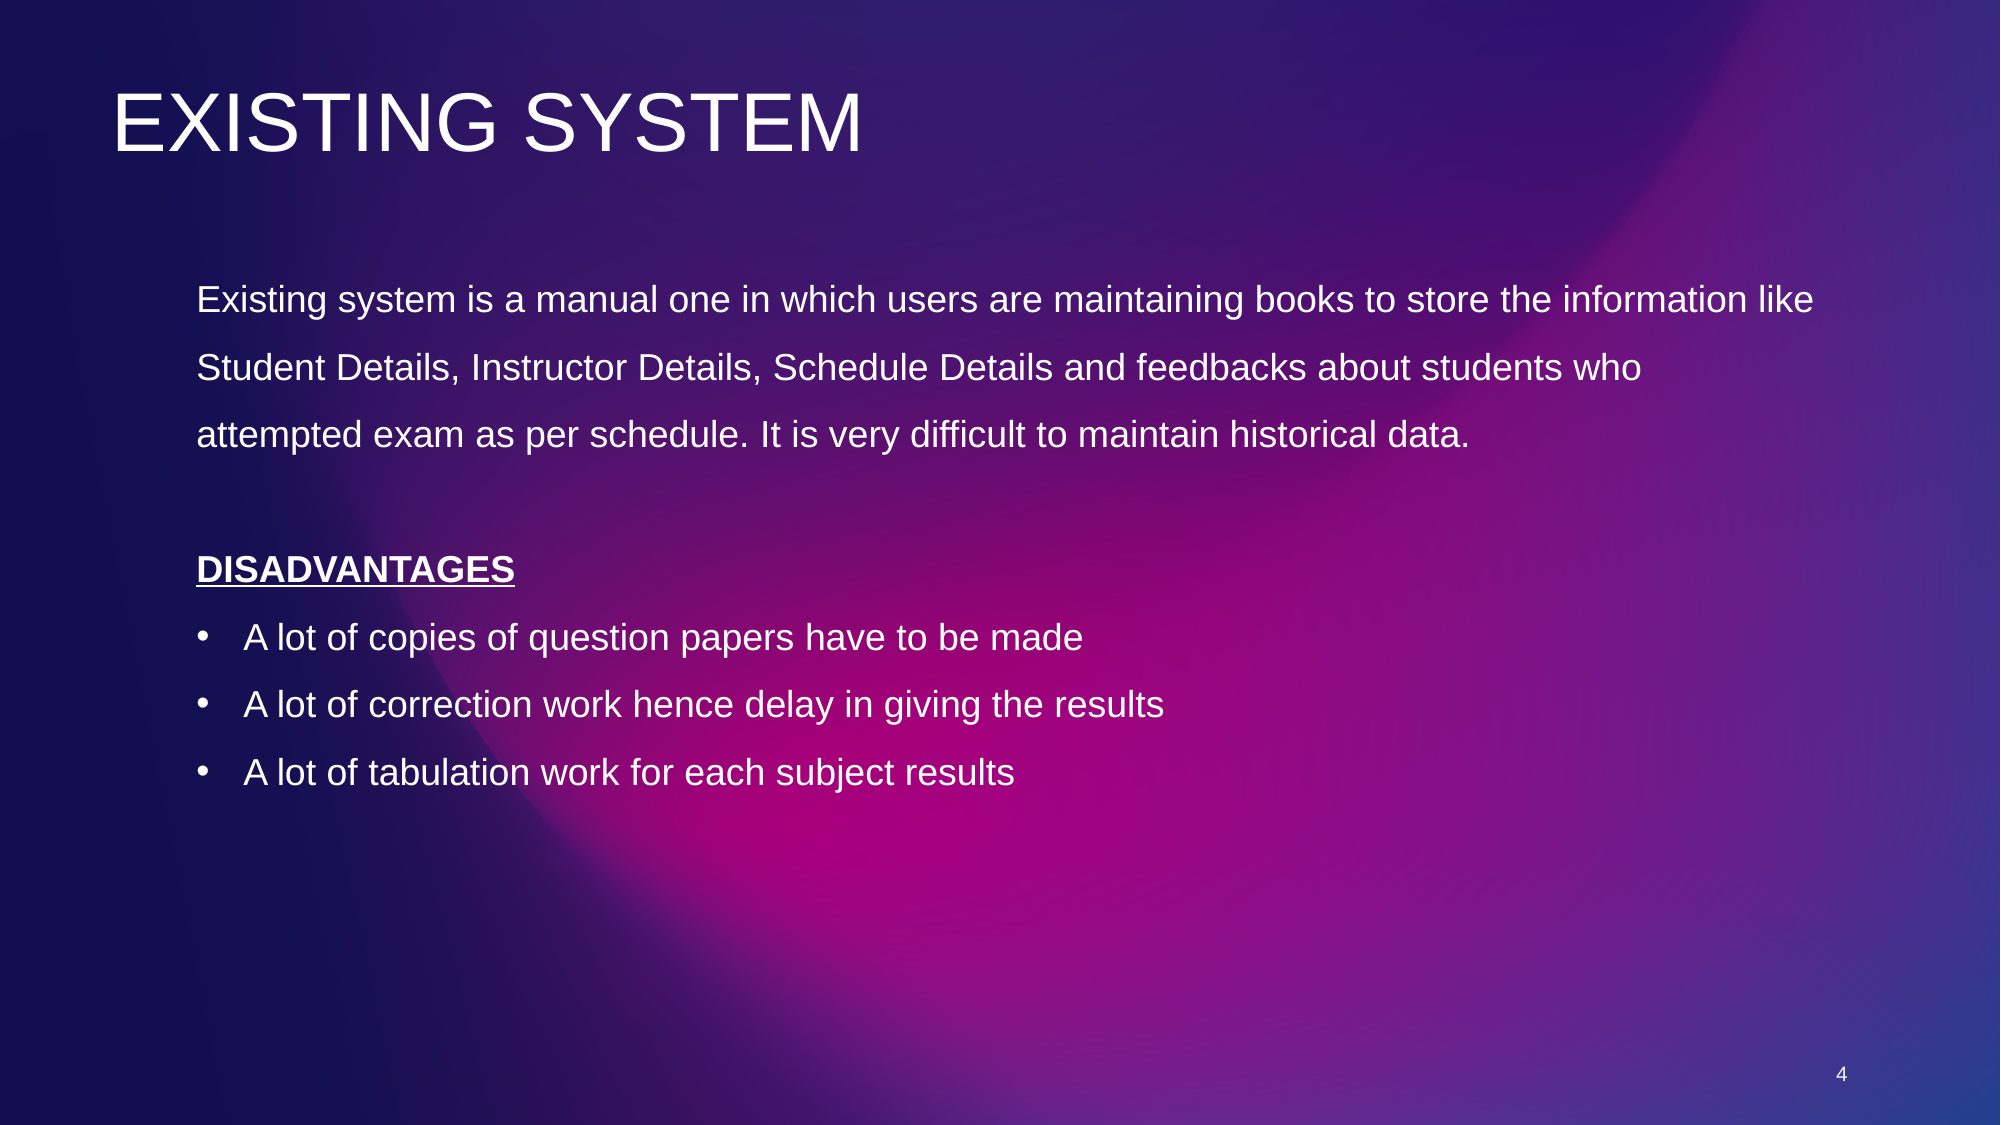

EXISTING SYSTEM
Existing system is a manual one in which users are maintaining books to store the information like Student Details, Instructor Details, Schedule Details and feedbacks about students who attempted exam as per schedule. It is very difficult to maintain historical data.

DISADVANTAGES
A lot of copies of question papers have to be made
A lot of correction work hence delay in giving the results
A lot of tabulation work for each subject results

4